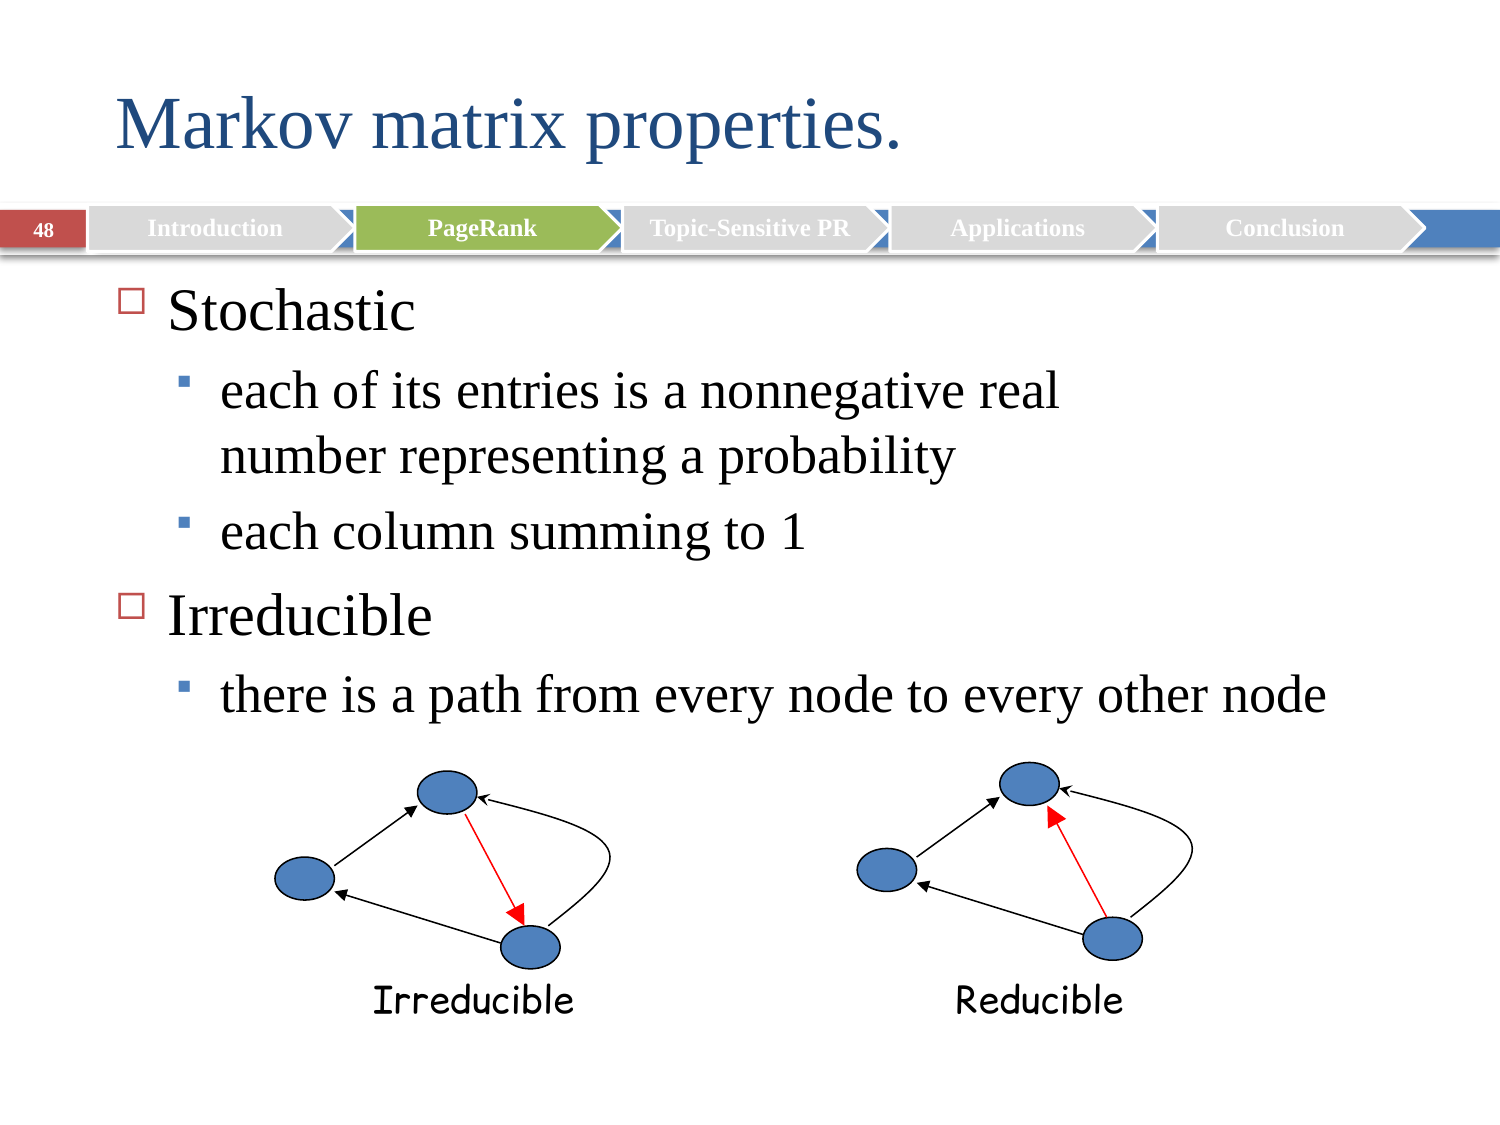

# Markov matrix properties.
Introduction
PageRank
Topic-Sensitive PR
Applications
Conclusion
48
Stochastic
each of its entries is a nonnegative real number representing a probability
each column summing to 1
Irreducible
there is a path from every node to every other node

Irreducible
Reducible